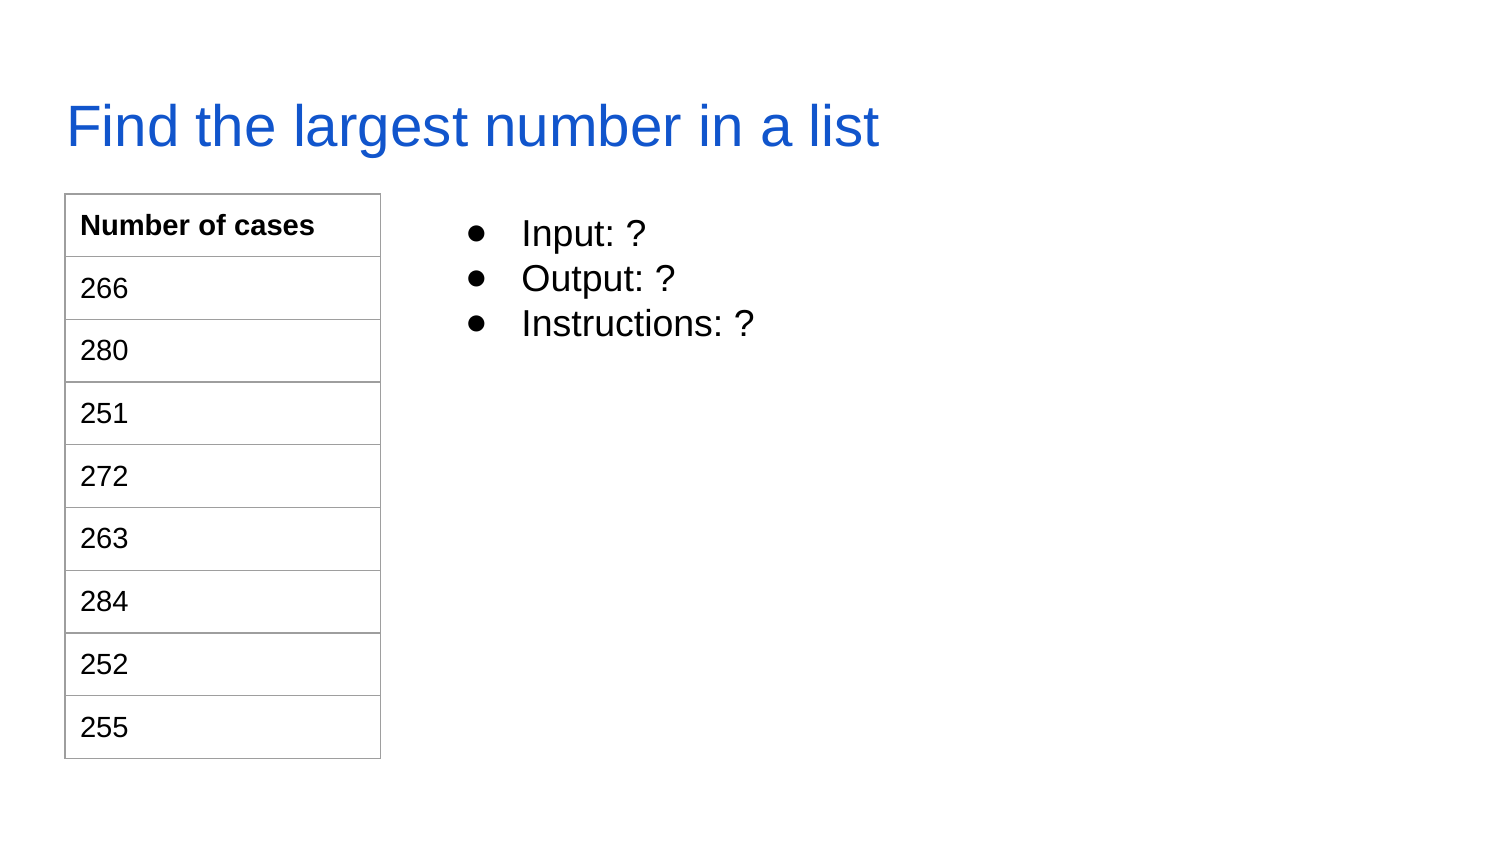

# Find the largest number in a list
| Number of cases |
| --- |
| 266 |
| 280 |
| 251 |
| 272 |
| 263 |
| 284 |
| 252 |
| 255 |
Input: ?
Output: ?
Instructions: ?